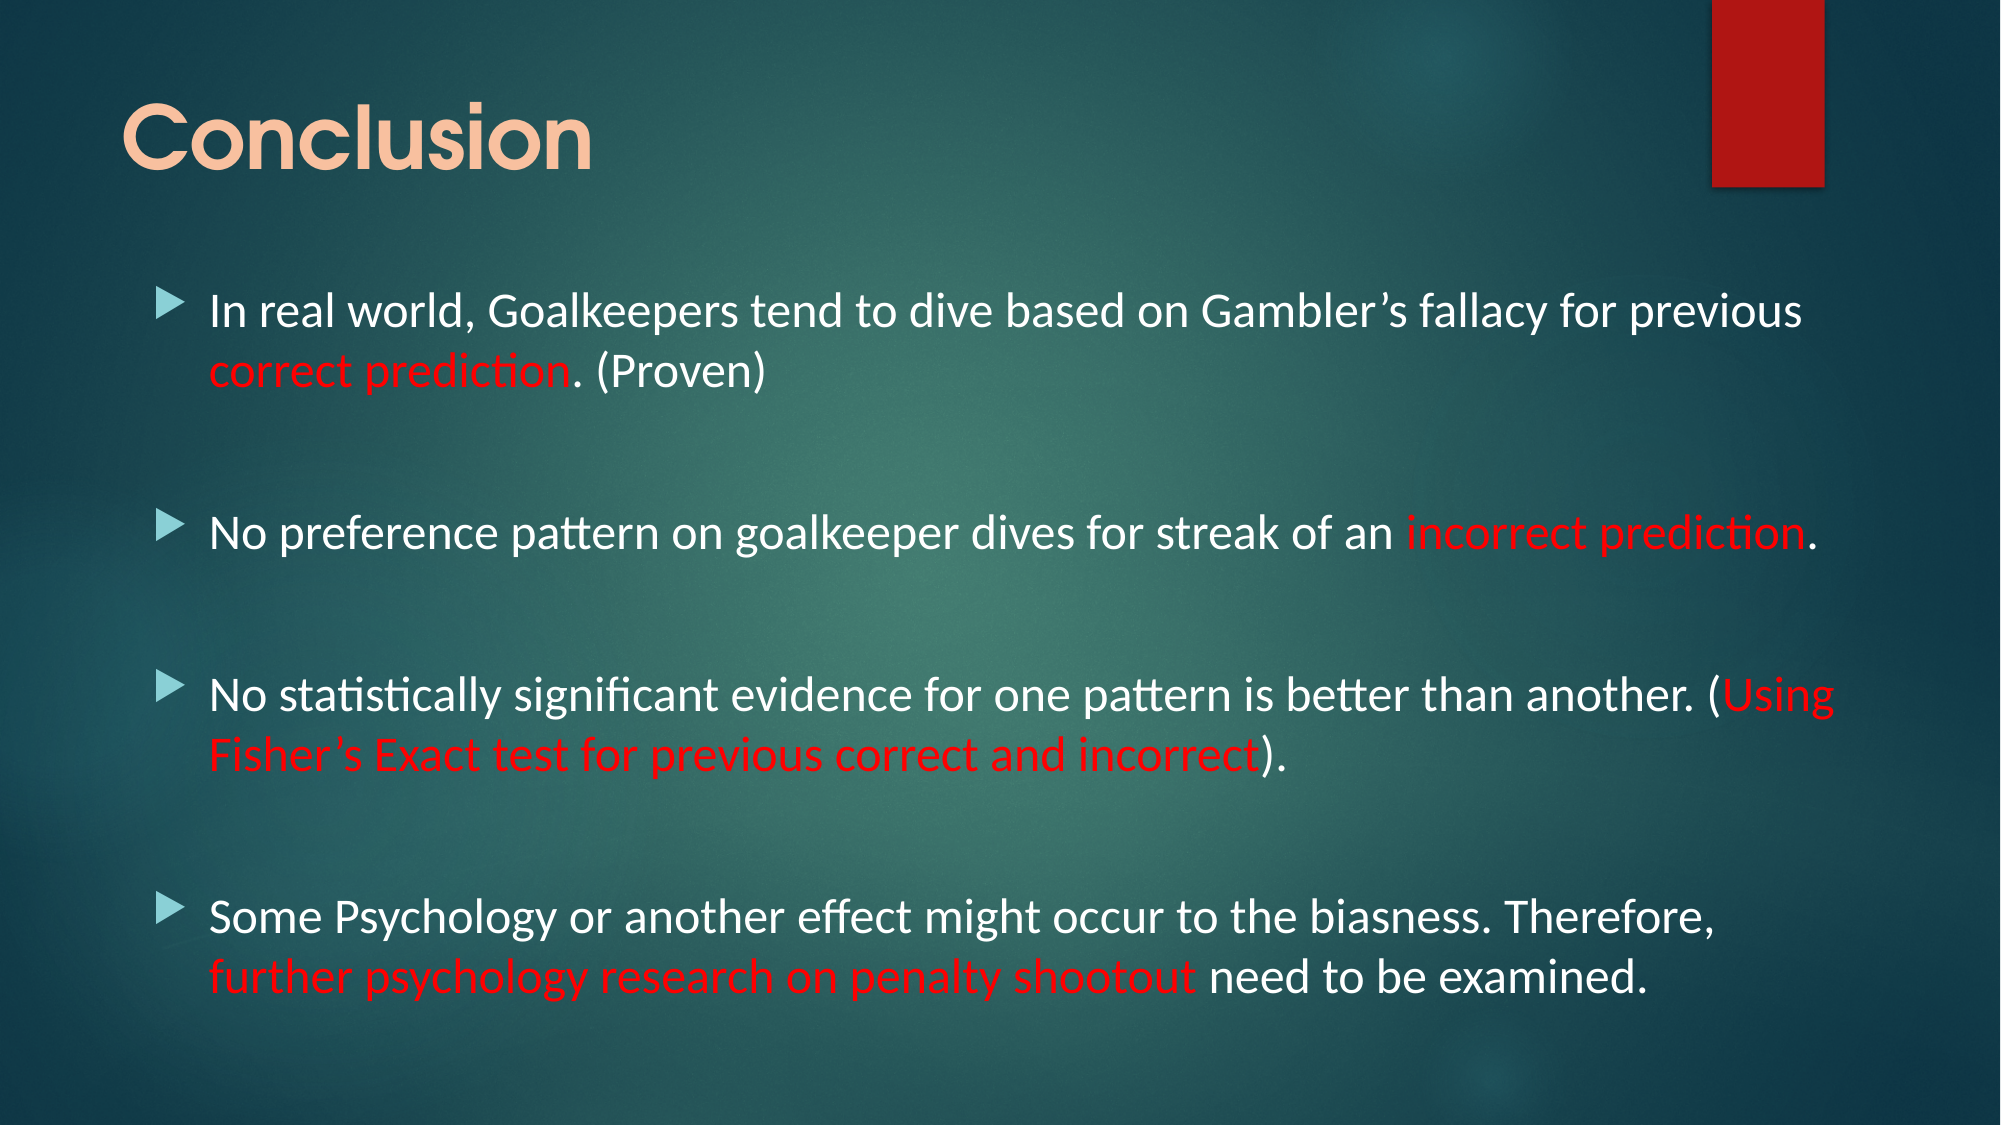

# Conclusion
In real world, Goalkeepers tend to dive based on Gambler’s fallacy for previous correct prediction. (Proven)

No preference pattern on goalkeeper dives for streak of an incorrect prediction.

No statistically significant evidence for one pattern is better than another. (Using Fisher’s Exact test for previous correct and incorrect).

Some Psychology or another effect might occur to the biasness. Therefore, further psychology research on penalty shootout need to be examined.